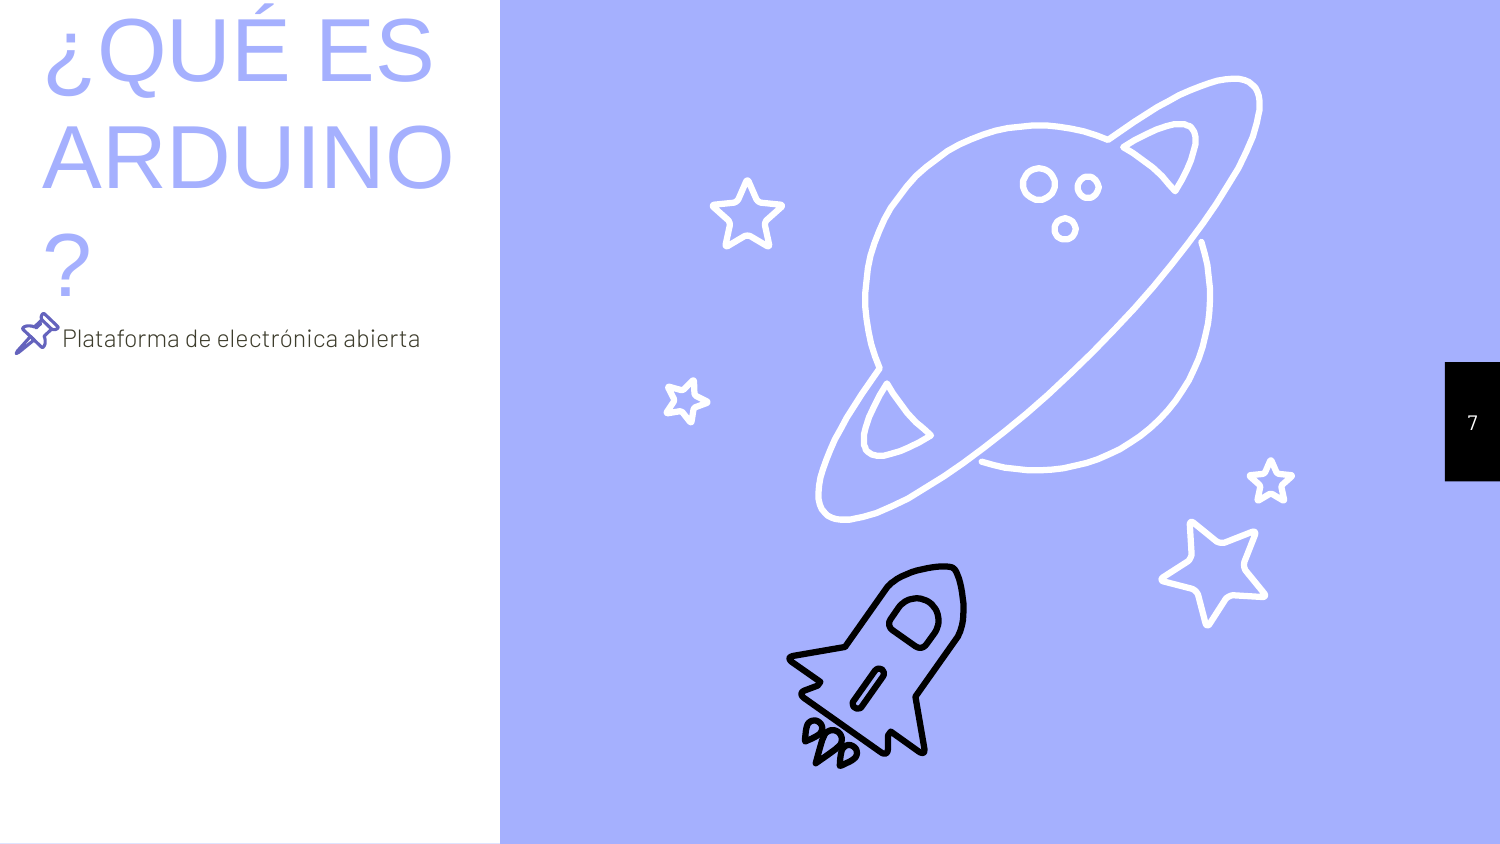

¿QUÉ ES ARDUINO?

Plataforma de electrónica abierta

7